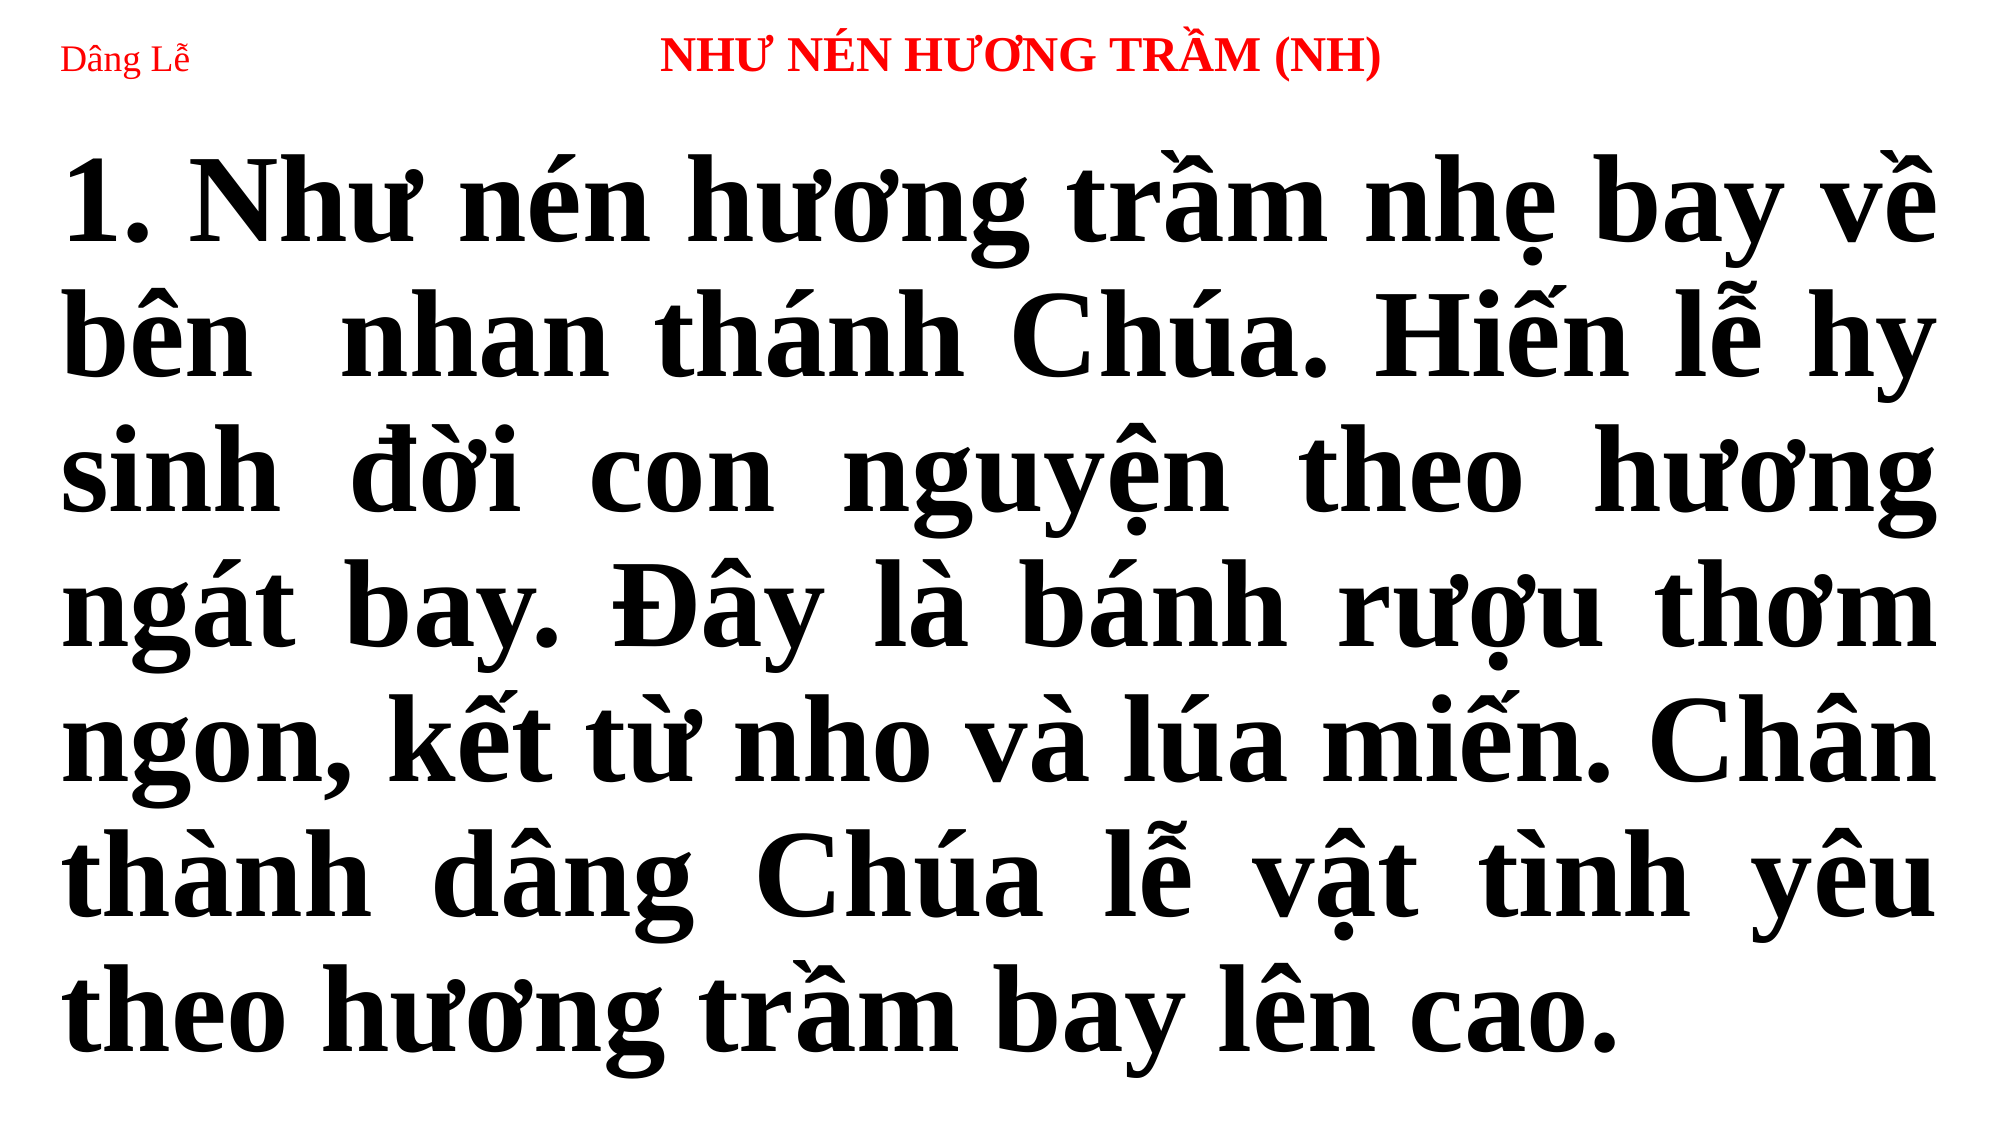

# Dâng Lễ             			NHƯ NÉN HƯƠNG TRẦM (NH)
1. Như nén hương trầm nhẹ bay về bên  nhan thánh Chúa. Hiến lễ hy sinh đời con nguyện theo hương ngát bay. Đây là bánh rượu thơm ngon, kết từ nho và lúa miến. Chân thành dâng Chúa lễ vật tình yêu theo hương trầm bay lên cao.